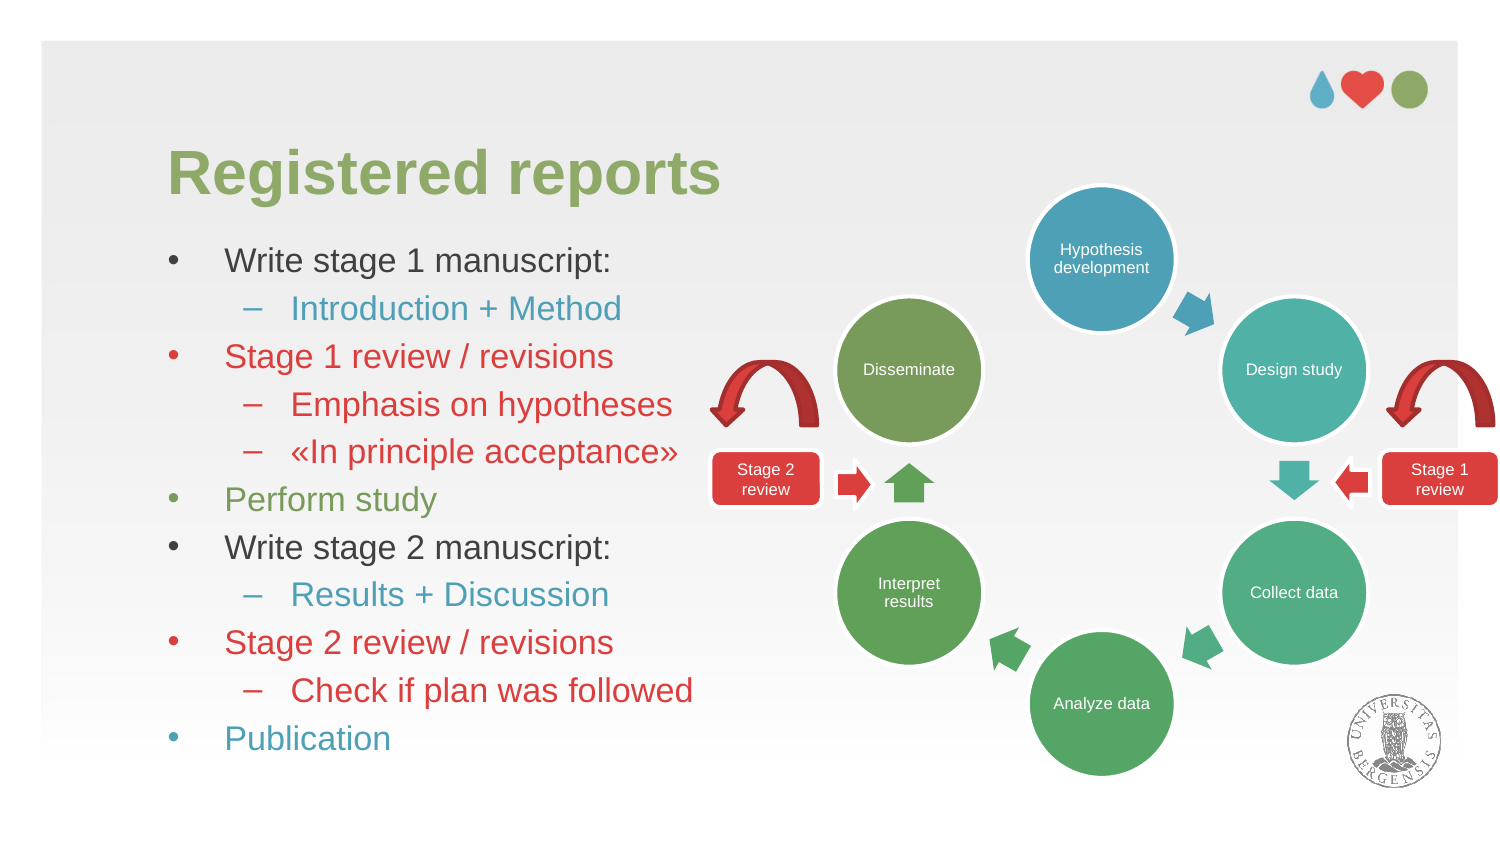

# Registered reports
Hypothesis development

Design study

Collect data

Analyze data

Interpret results

Disseminate

Write stage 1 manuscript:
Introduction + Method
Stage 1 review / revisions
Emphasis on hypotheses
«In principle acceptance»
Perform study
Write stage 2 manuscript:
Results + Discussion
Stage 2 review / revisions
Check if plan was followed
Publication

Stage 2 review

Stage 1 review